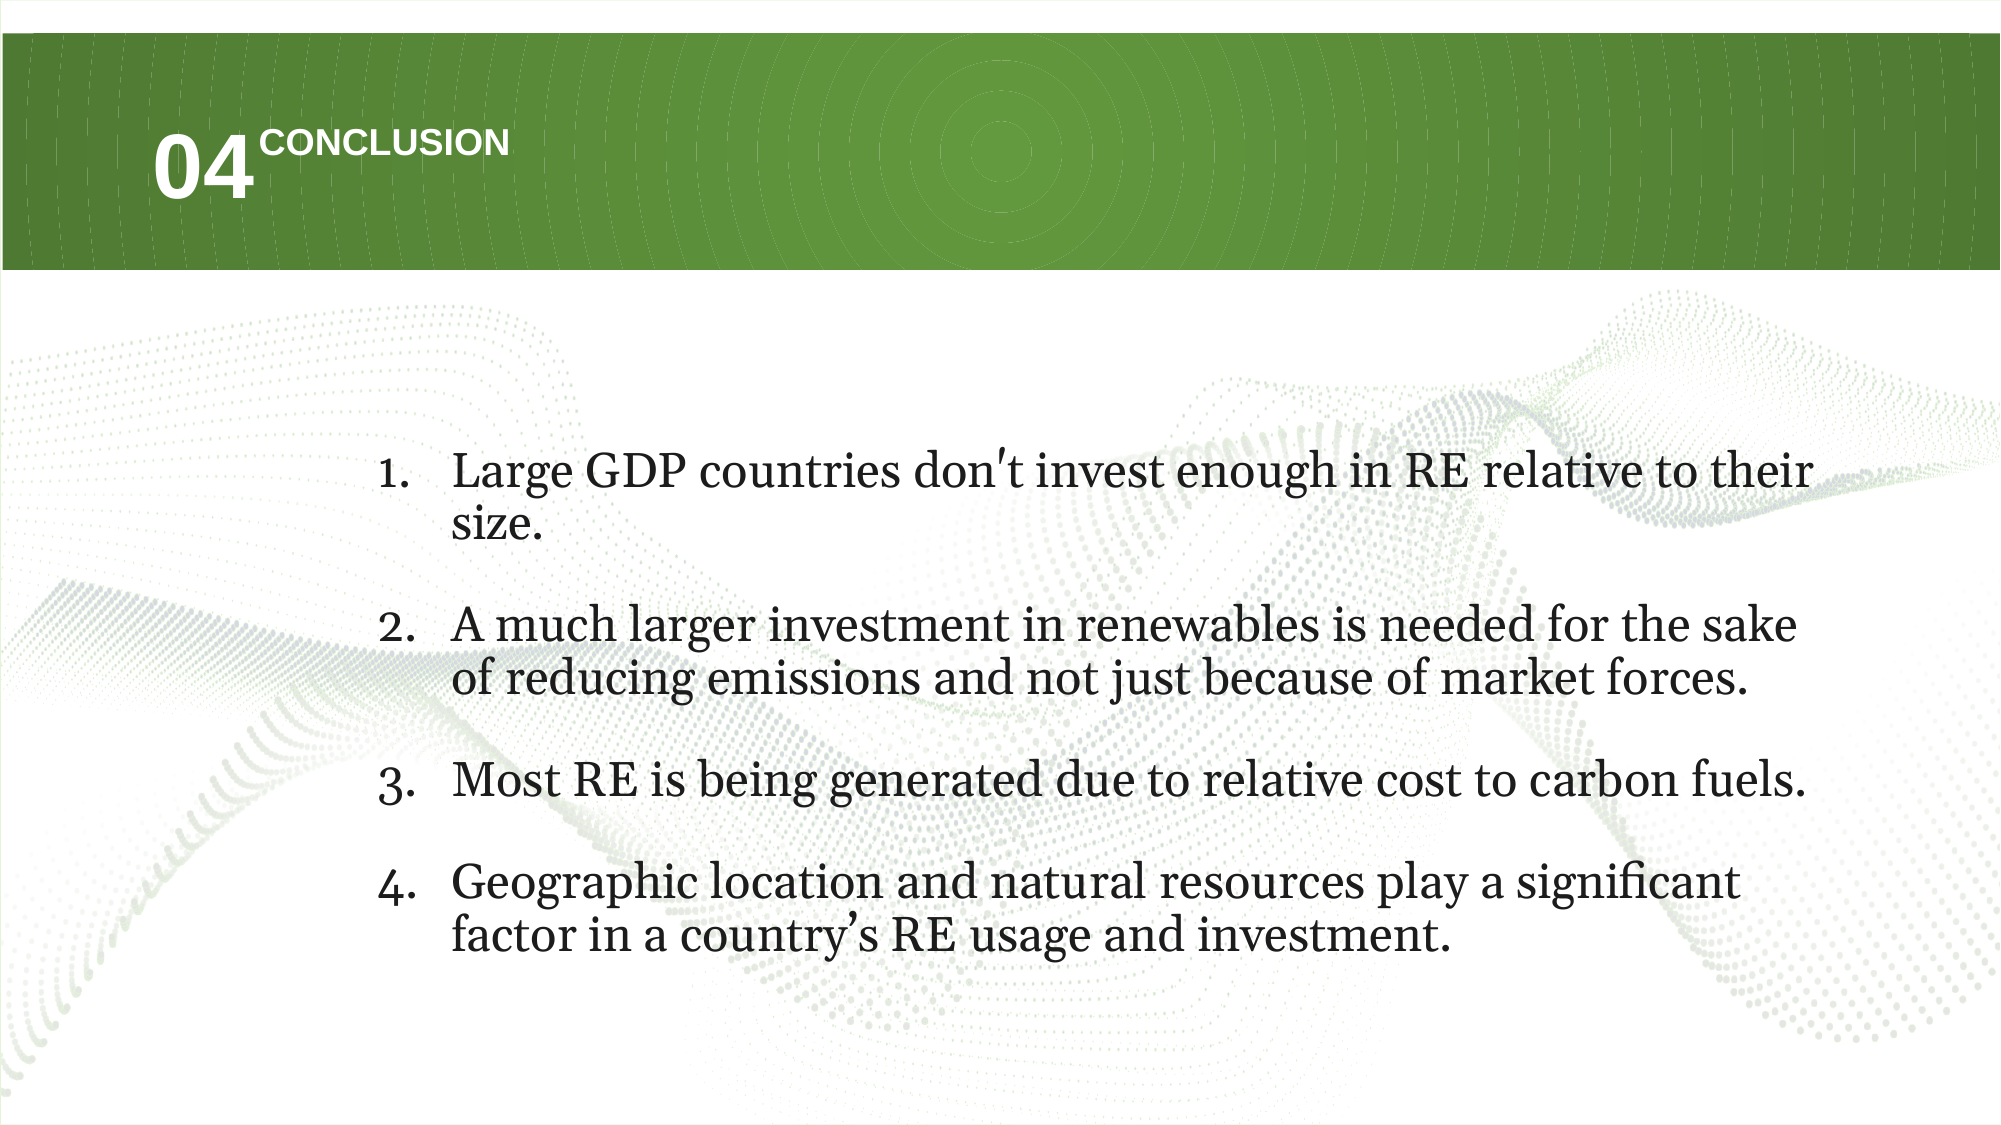

04
CONCLUSION

Large GDP countries don't invest enough in RE relative to their size.
A much larger investment in renewables is needed for the sake of reducing emissions and not just because of market forces.
Most RE is being generated due to relative cost to carbon fuels.
Geographic location and natural resources play a significant factor in a country’s RE usage and investment.